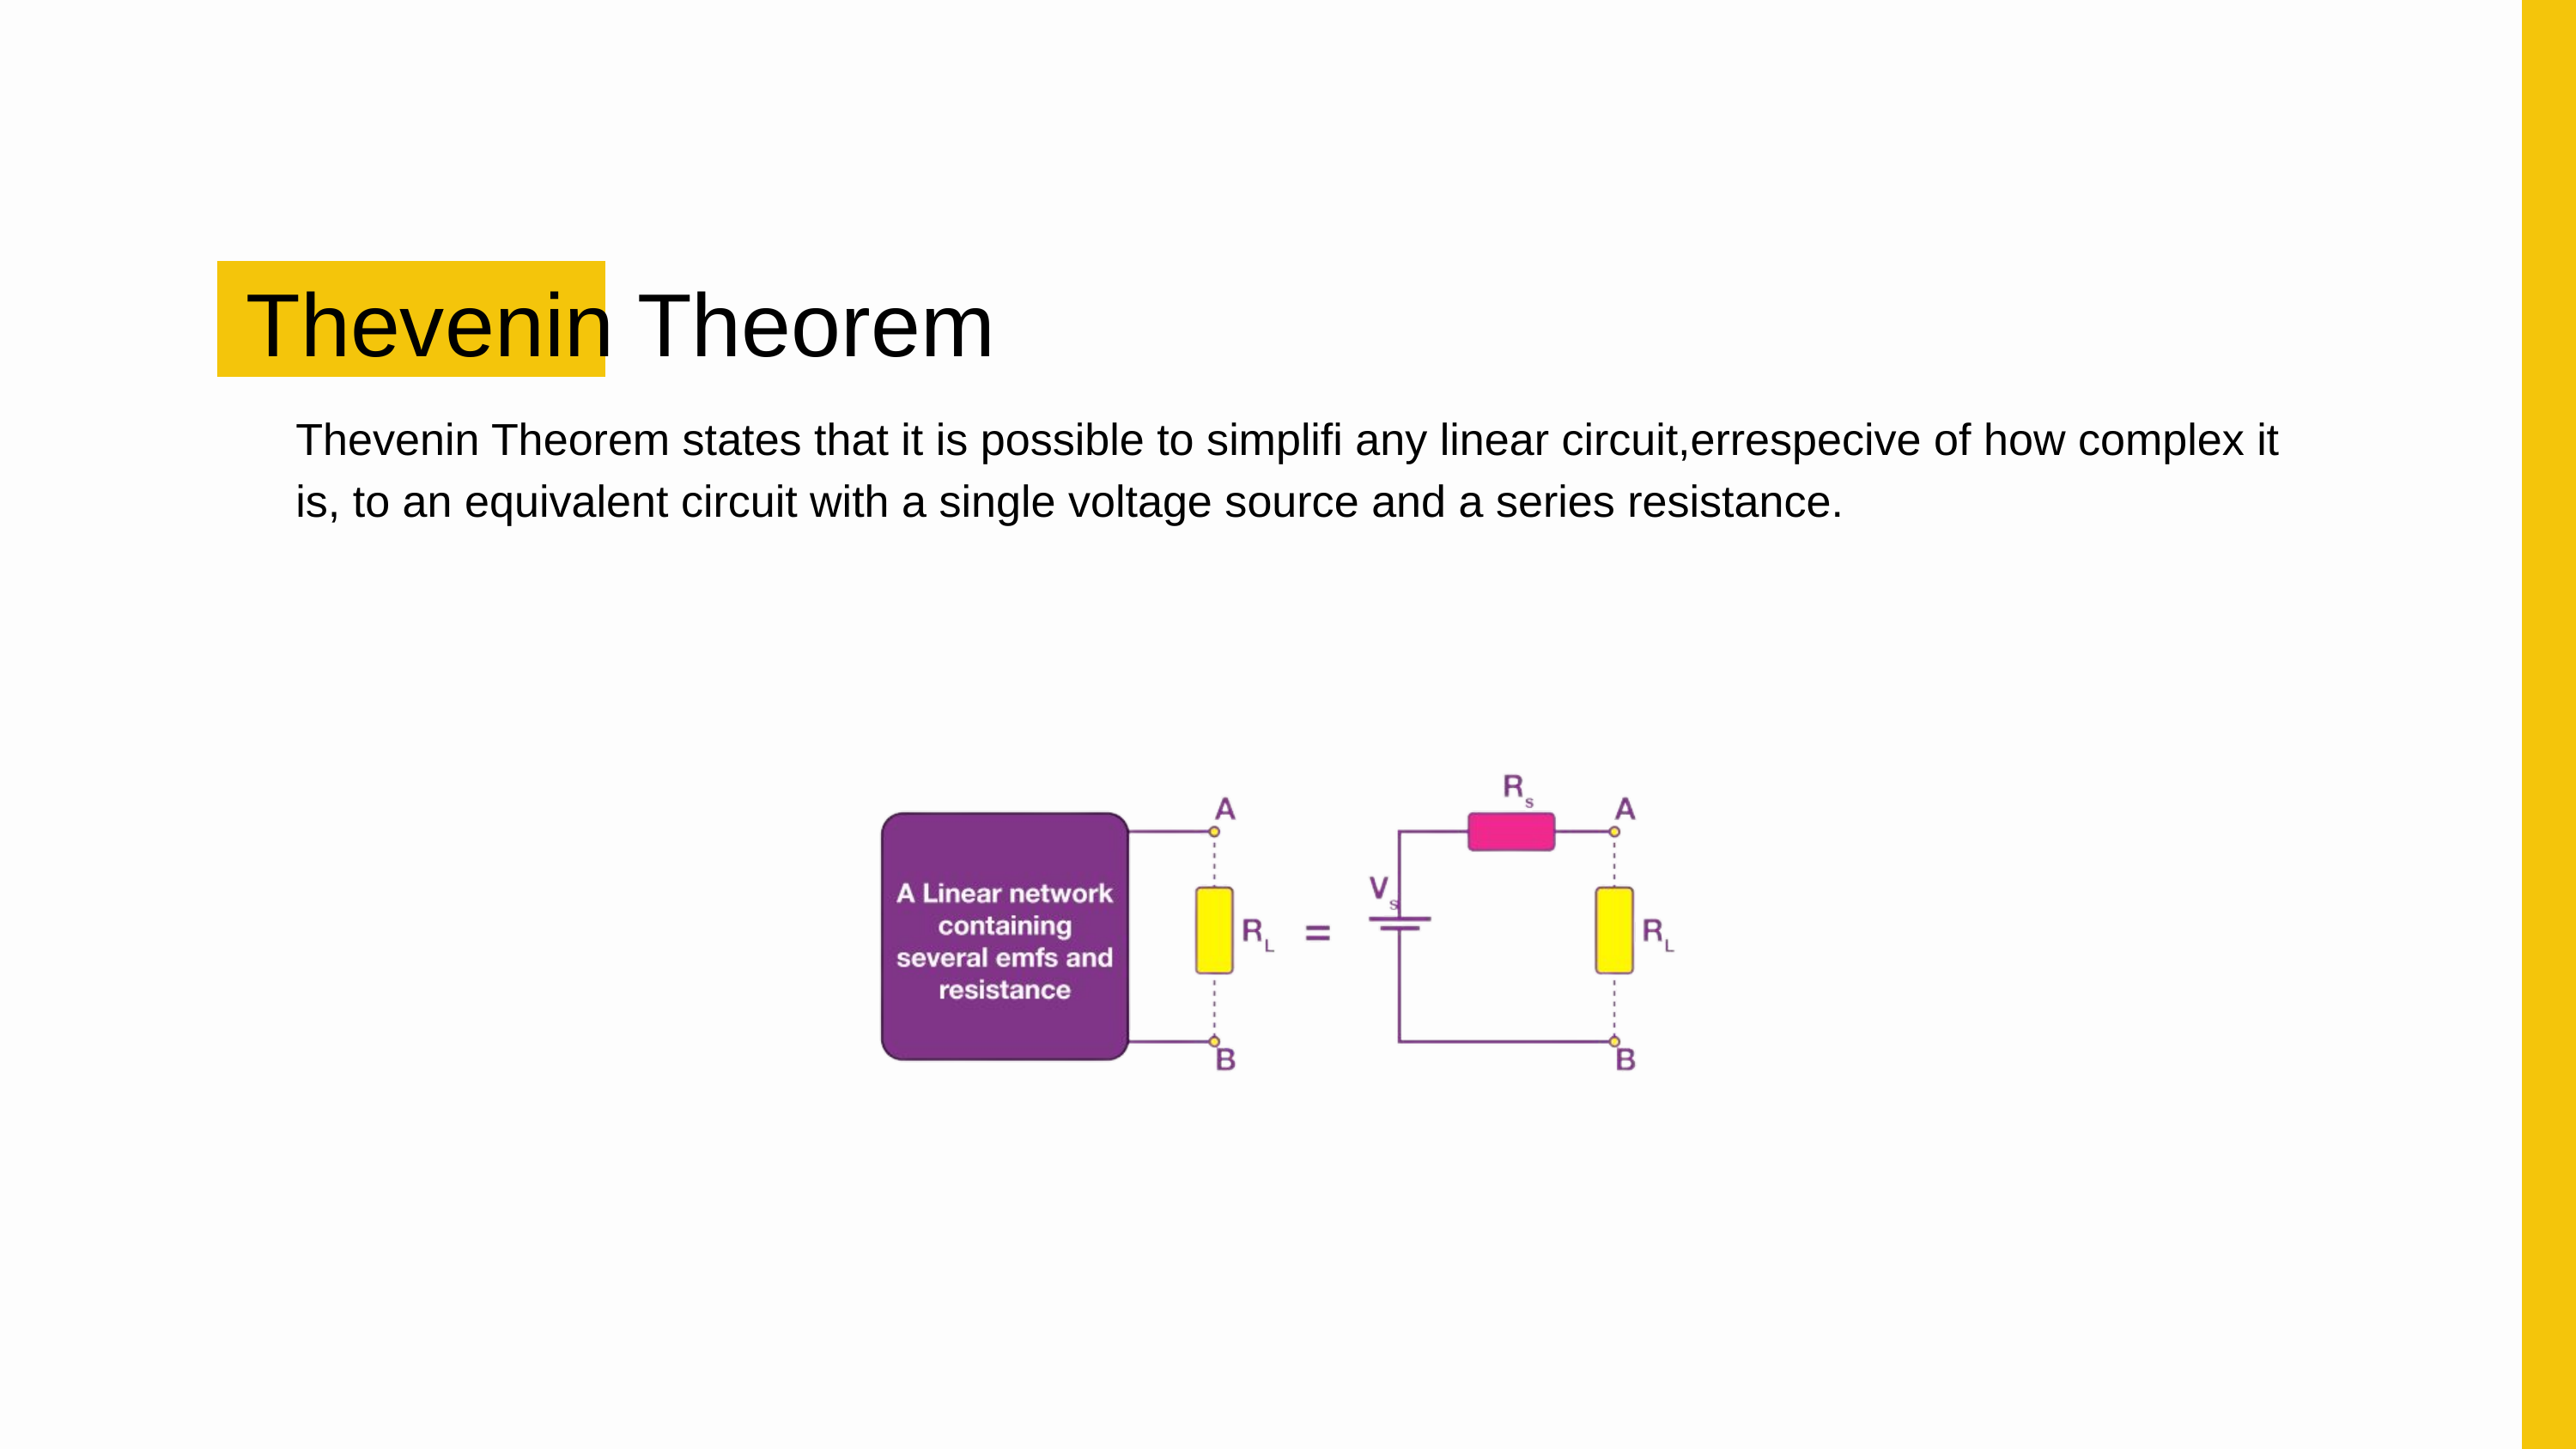

Thevenin Theorem

Thevenin Theorem states that it is possible to simplifi any linear circuit,errespecive of how complex it is, to an equivalent circuit with a single voltage source and a series resistance.